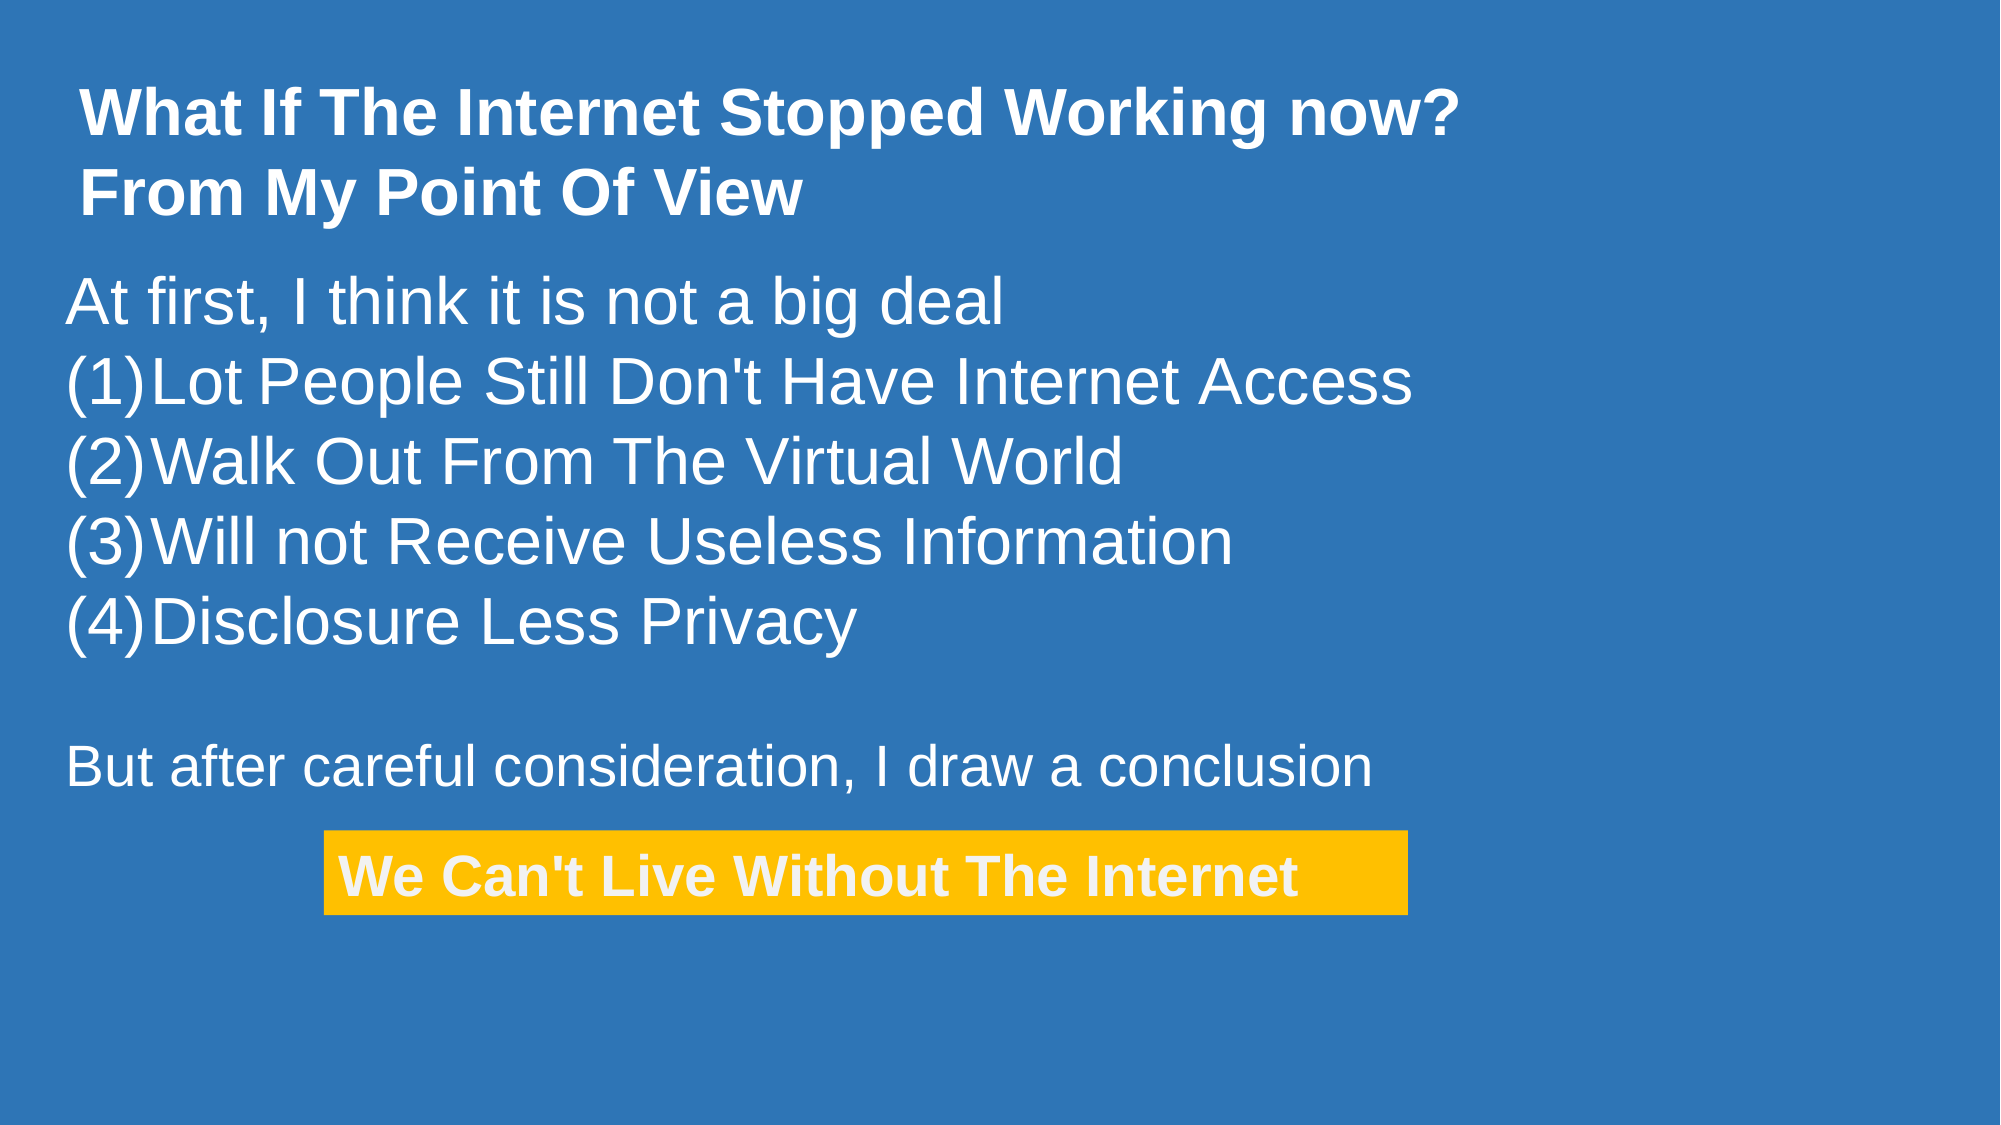

What If The Internet Stopped Working now?
From My Point Of View
At first, I think it is not a big deal
Lot People Still Don't Have Internet Access
Walk Out From The Virtual World
Will not Receive Useless Information
Disclosure Less Privacy
But after careful consideration, I draw a conclusion
We Can't Live Without The Internet